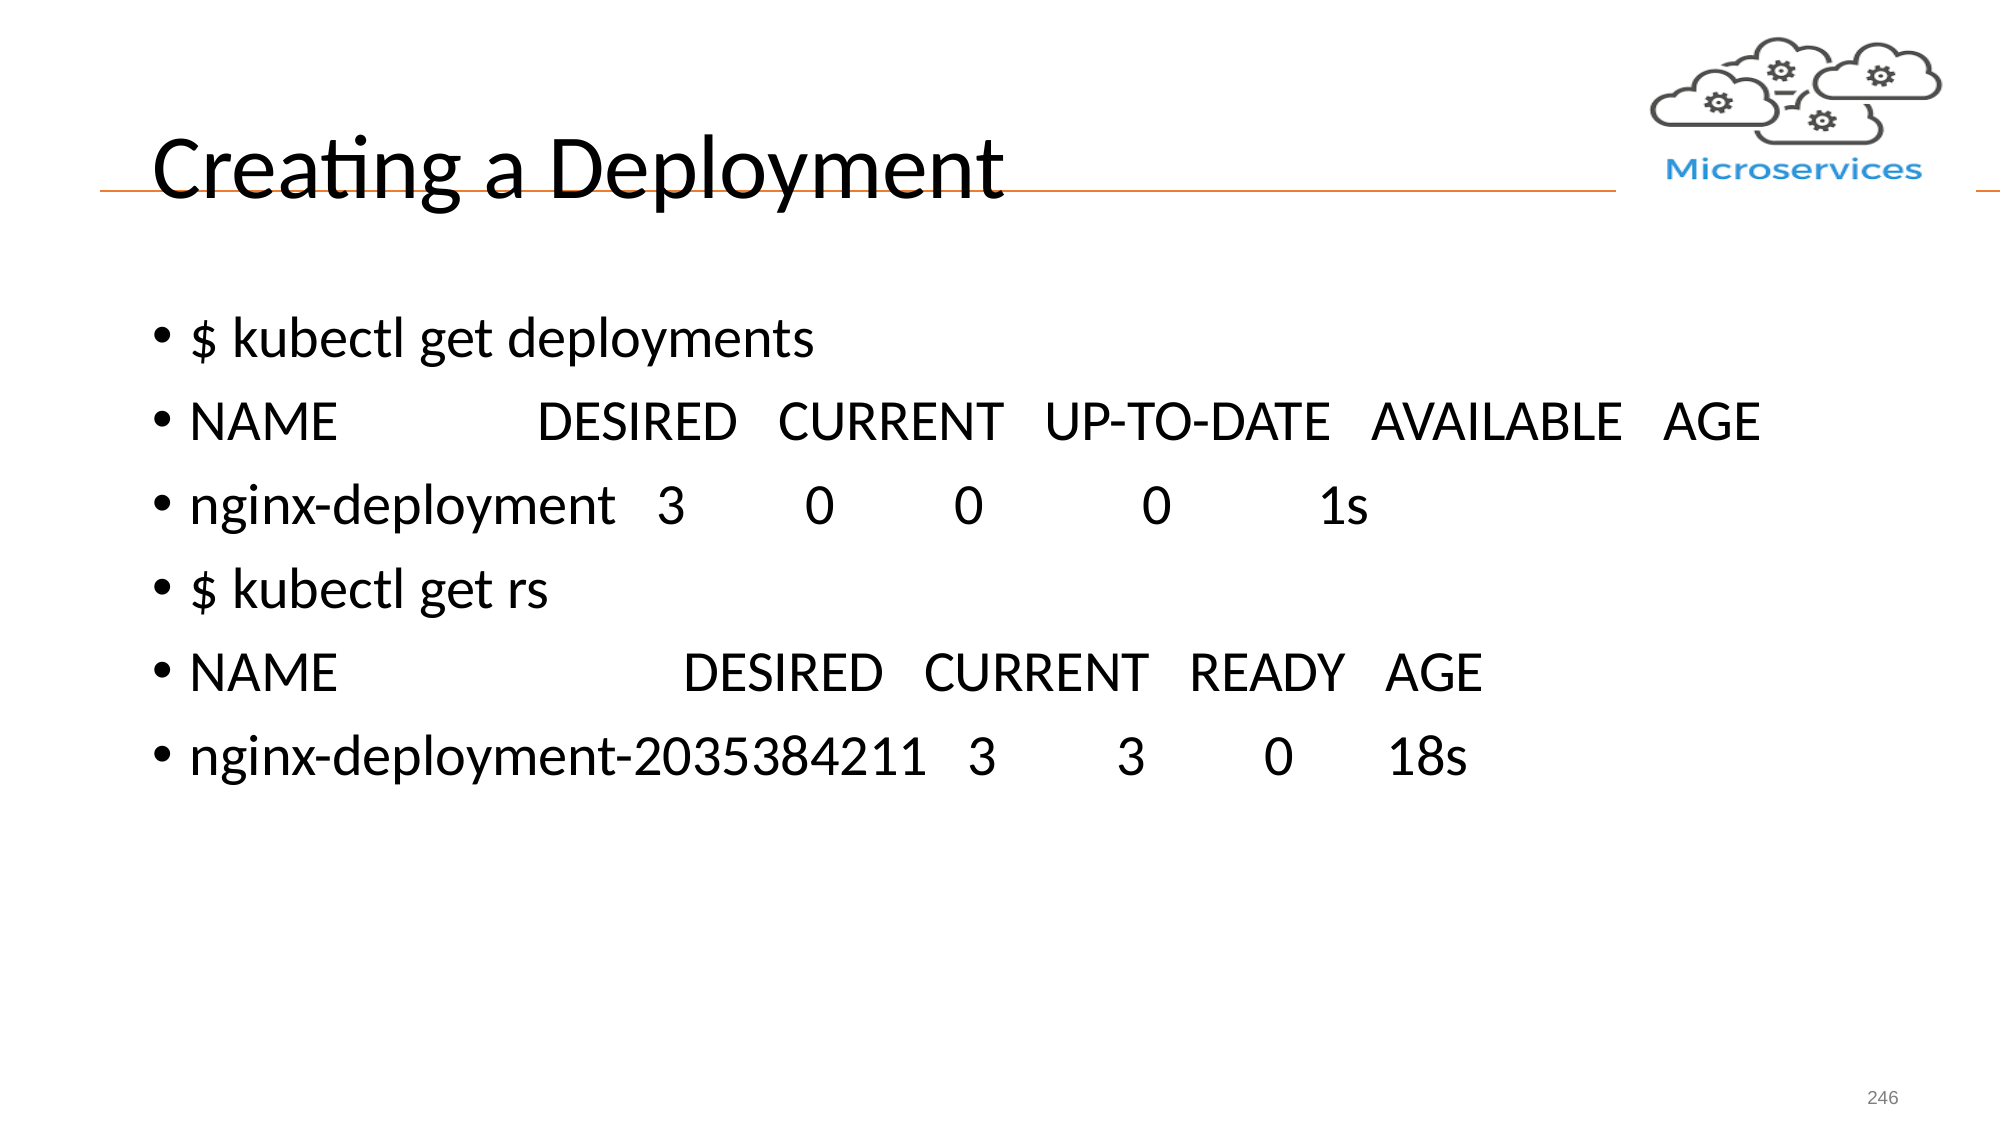

# Creating a Deployment
$ kubectl get deployments
NAME               DESIRED   CURRENT   UP-TO-DATE   AVAILABLE   AGE
nginx-deployment   3         0         0            0           1s
$ kubectl get rs
NAME                          DESIRED   CURRENT   READY   AGE
nginx-deployment-2035384211   3         3         0       18s